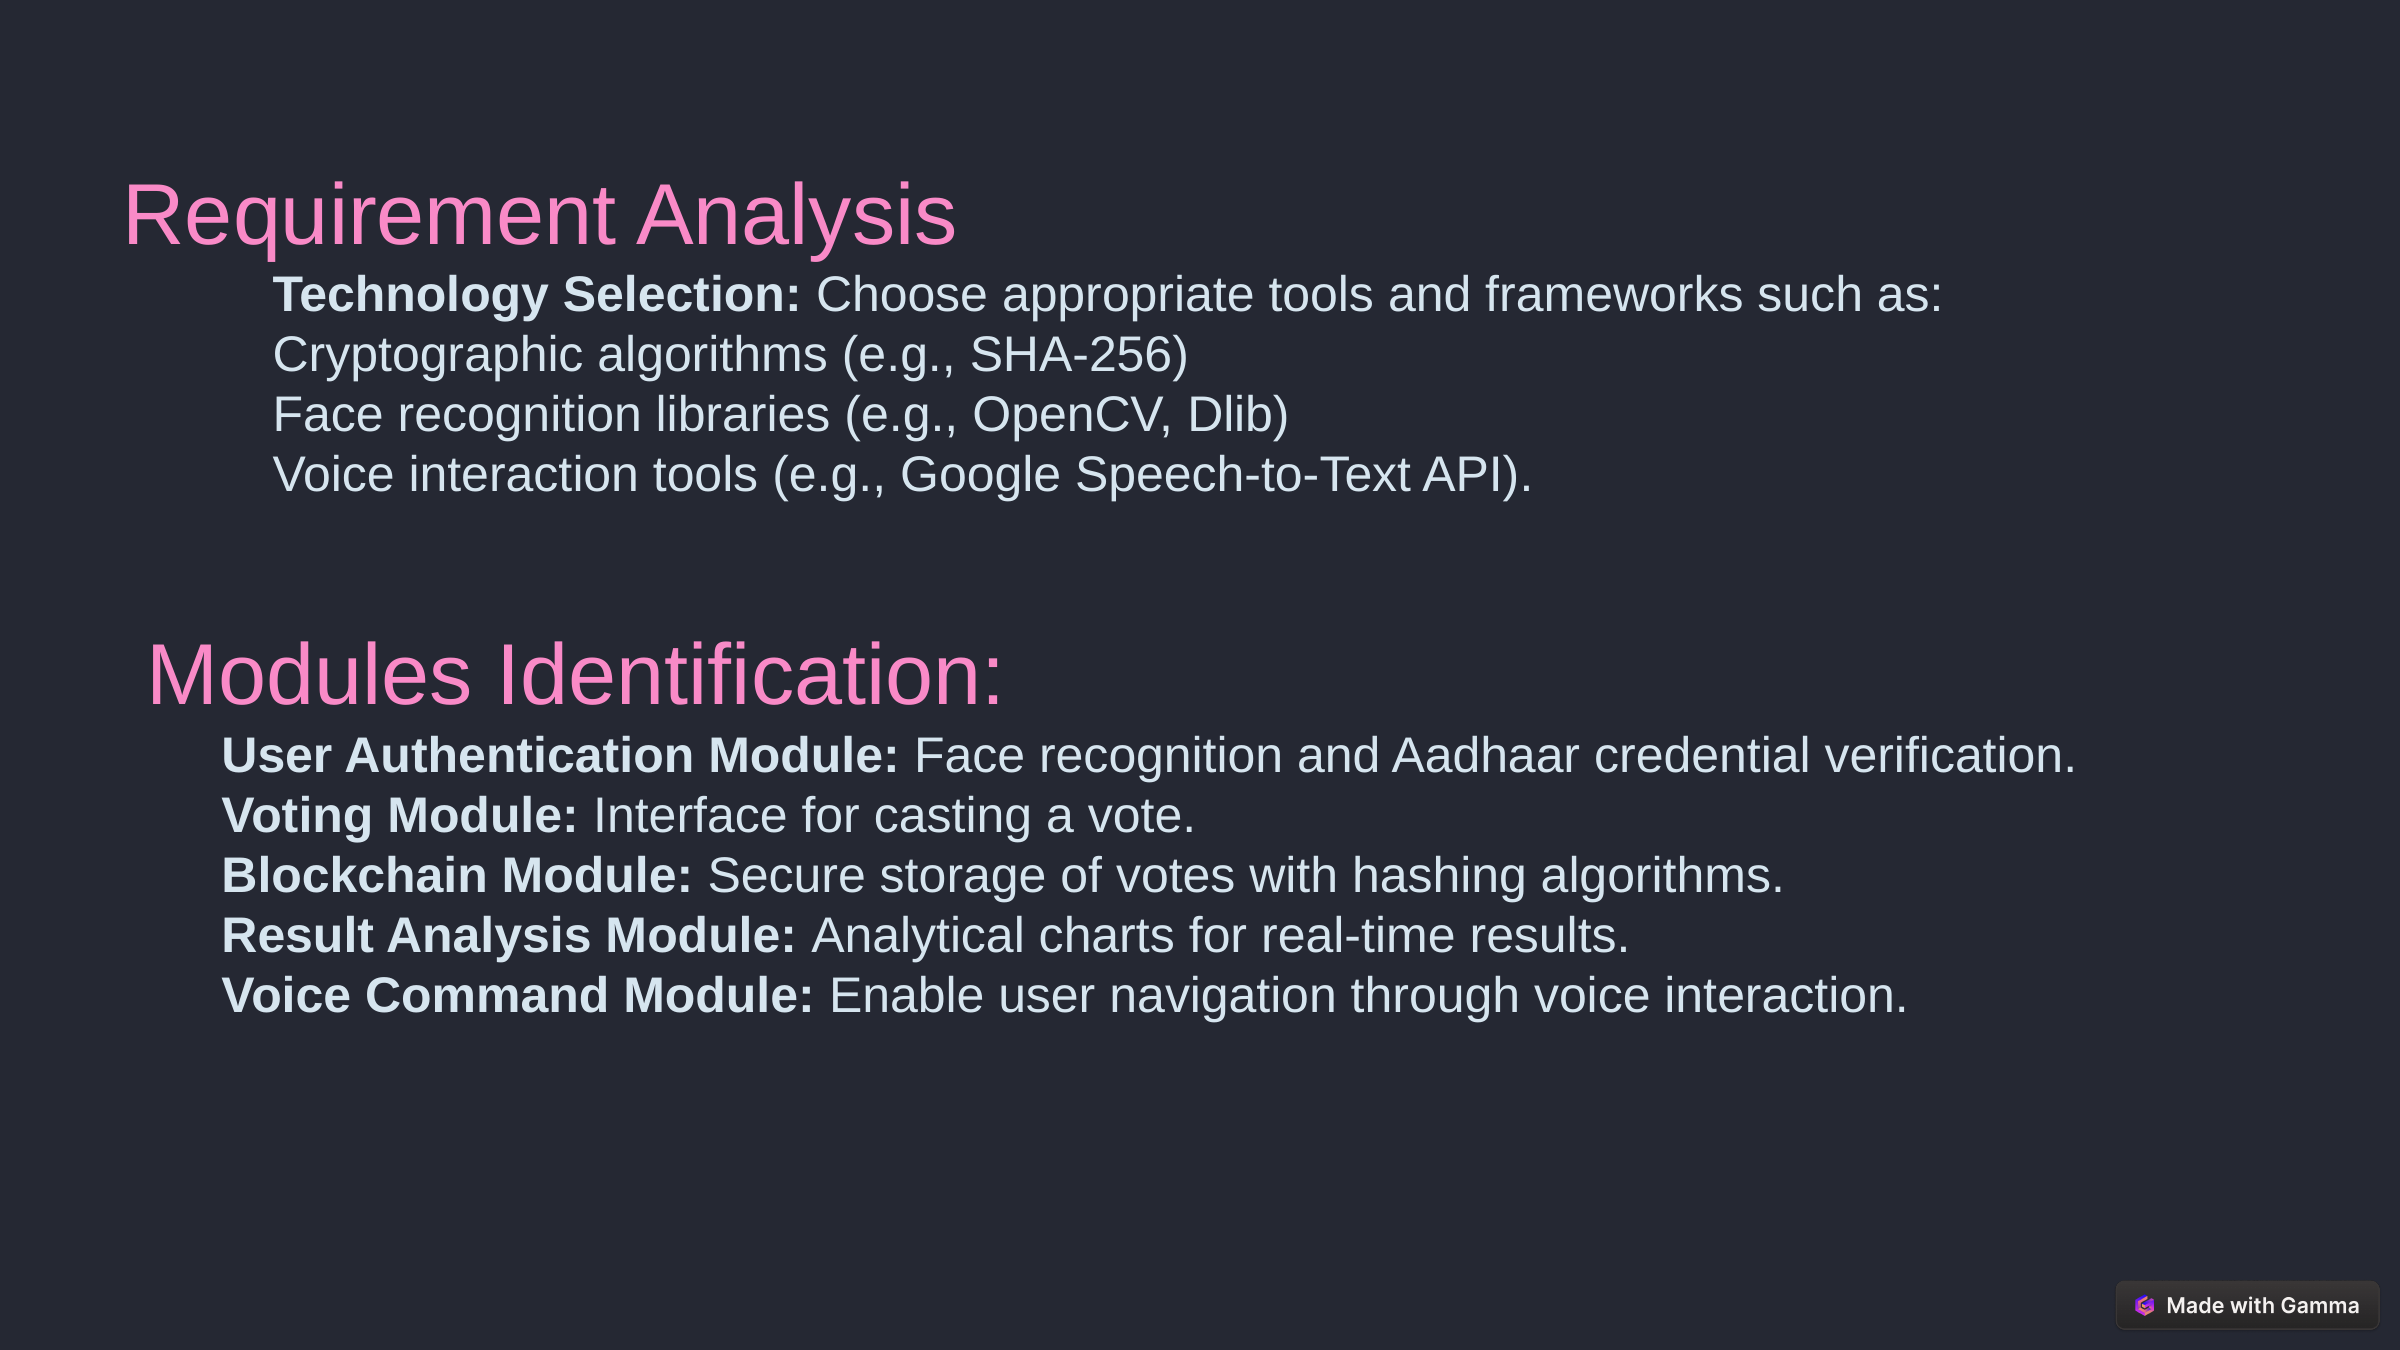

Requirement Analysis
	Technology Selection: Choose appropriate tools and frameworks such as:
Cryptographic algorithms (e.g., SHA-256)
Face recognition libraries (e.g., OpenCV, Dlib)
Voice interaction tools (e.g., Google Speech-to-Text API).
Modules Identification:
User Authentication Module: Face recognition and Aadhaar credential verification.
Voting Module: Interface for casting a vote.
Blockchain Module: Secure storage of votes with hashing algorithms.
Result Analysis Module: Analytical charts for real-time results.
Voice Command Module: Enable user navigation through voice interaction.